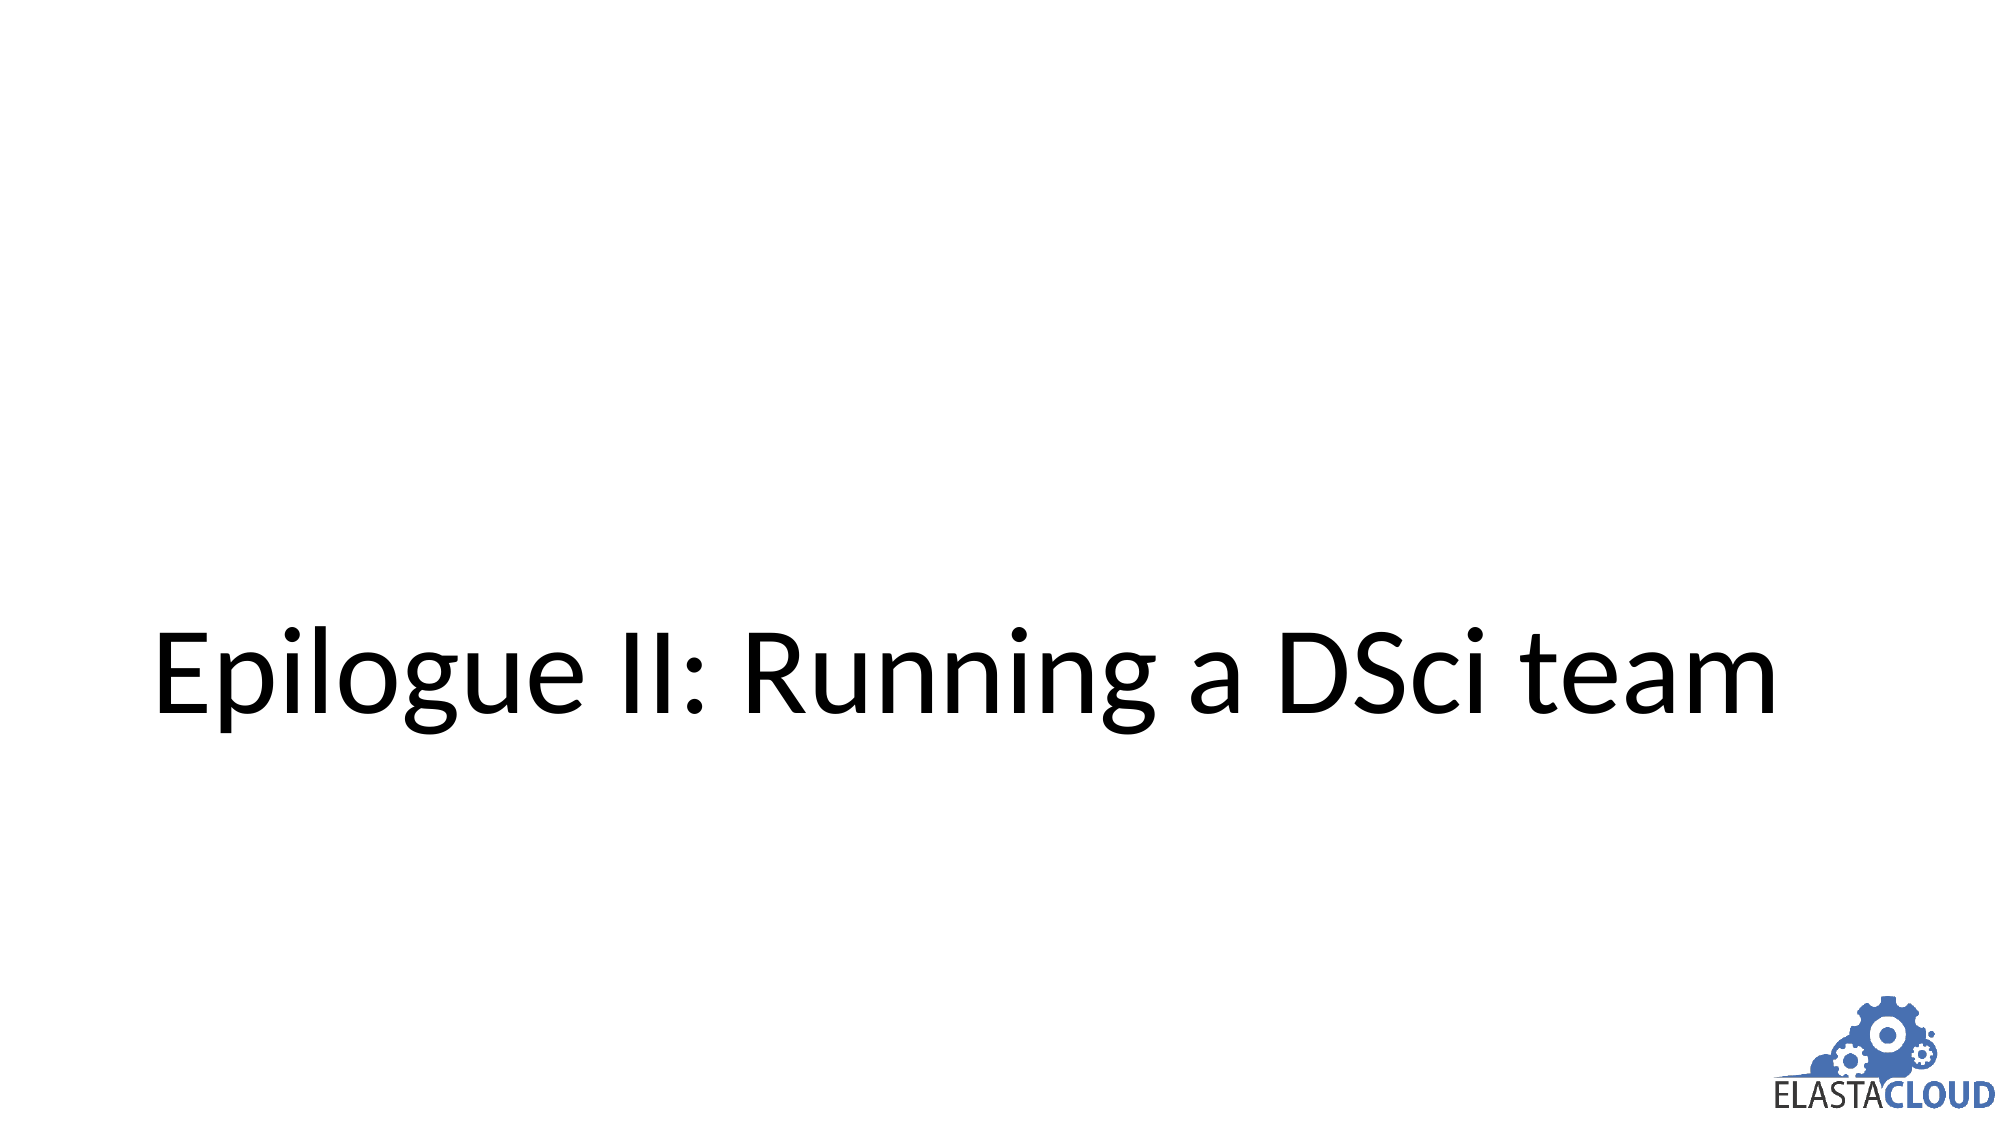

# Epilogue II: Running a DSci team